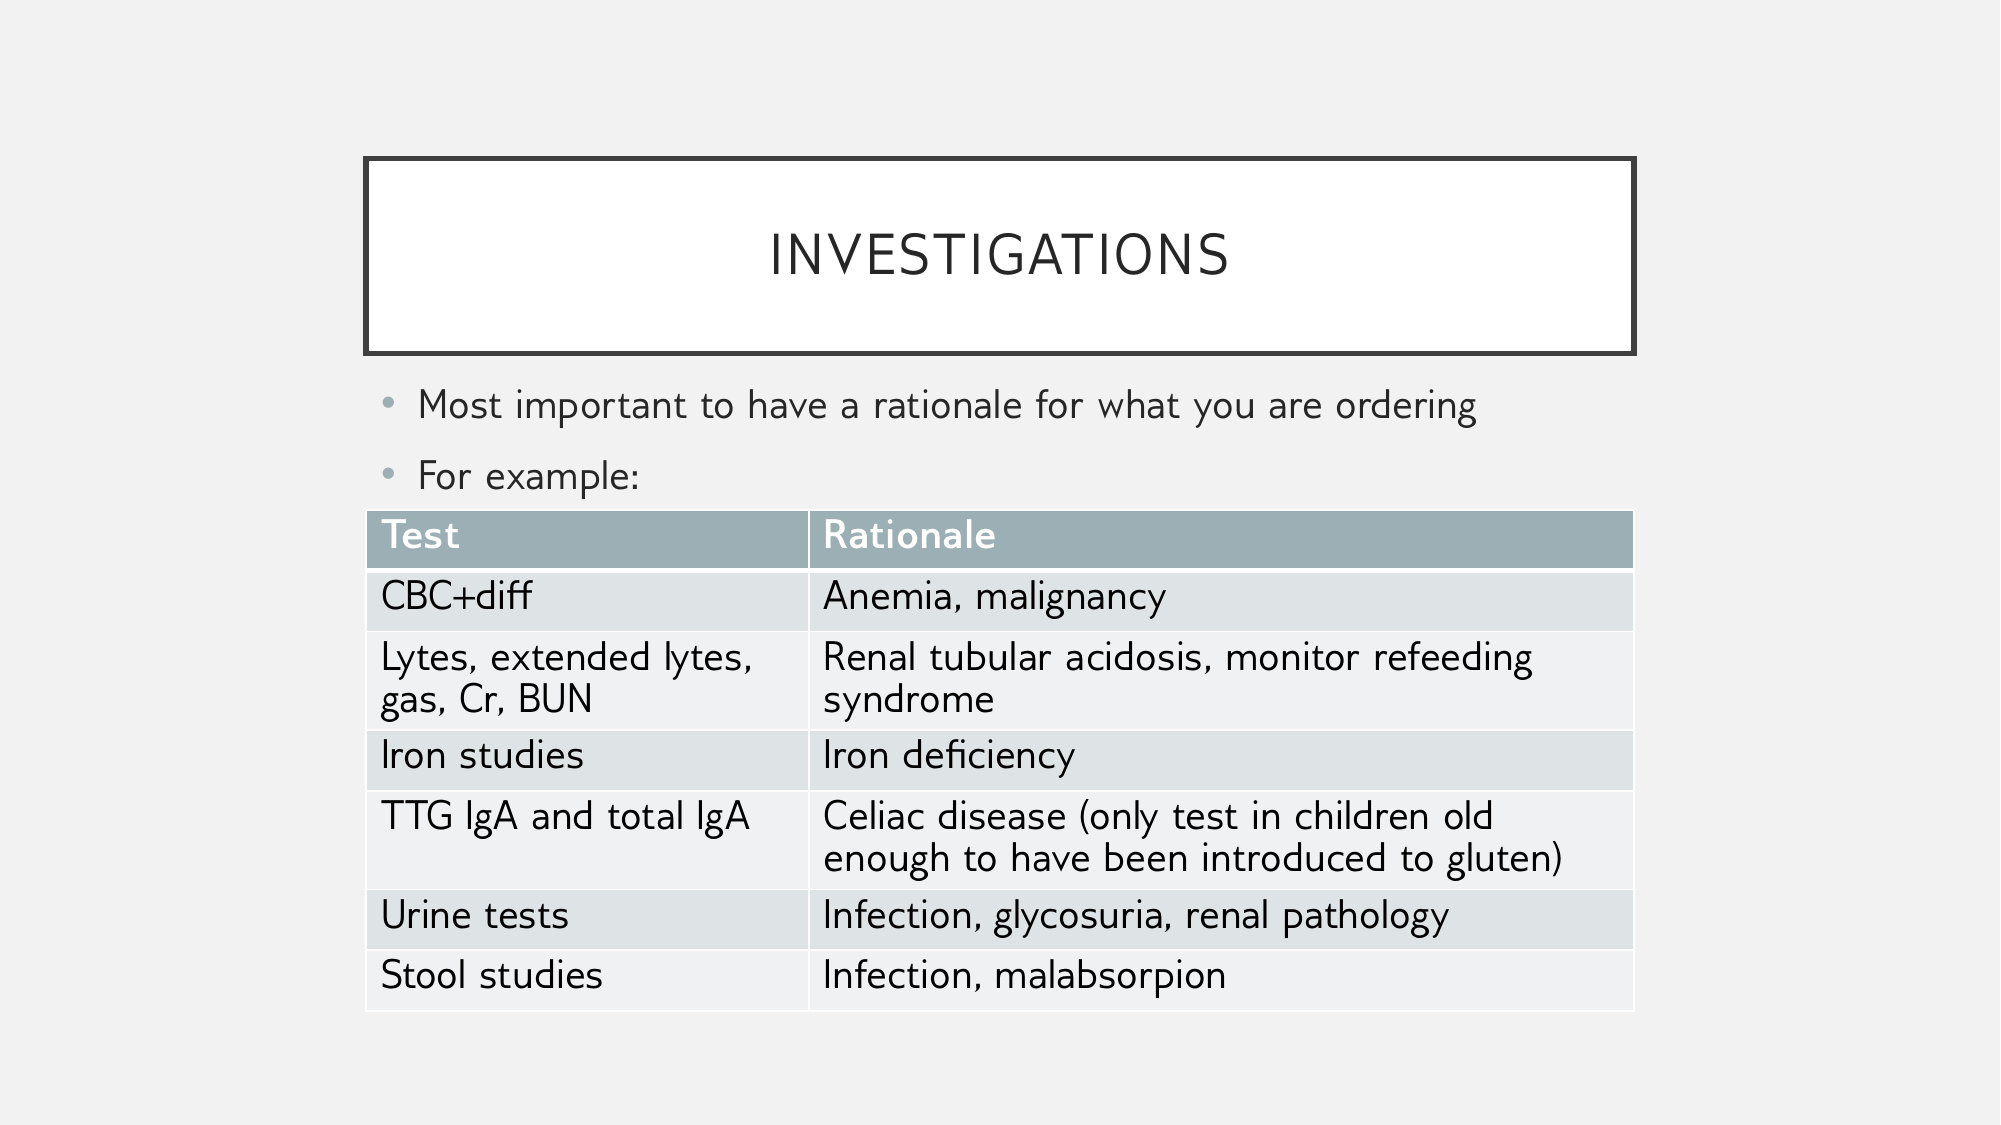

# Investigations
Most important to have a rationale for what you are ordering
For example:
| Test | Rationale |
| --- | --- |
| CBC+diff | Anemia, malignancy |
| Lytes, extended lytes, gas, Cr, BUN | Renal tubular acidosis, monitor refeeding syndrome |
| Iron studies | Iron deficiency |
| TTG IgA and total IgA | Celiac disease (only test in children old enough to have been introduced to gluten) |
| Urine tests | Infection, glycosuria, renal pathology |
| Stool studies | Infection, malabsorpion |